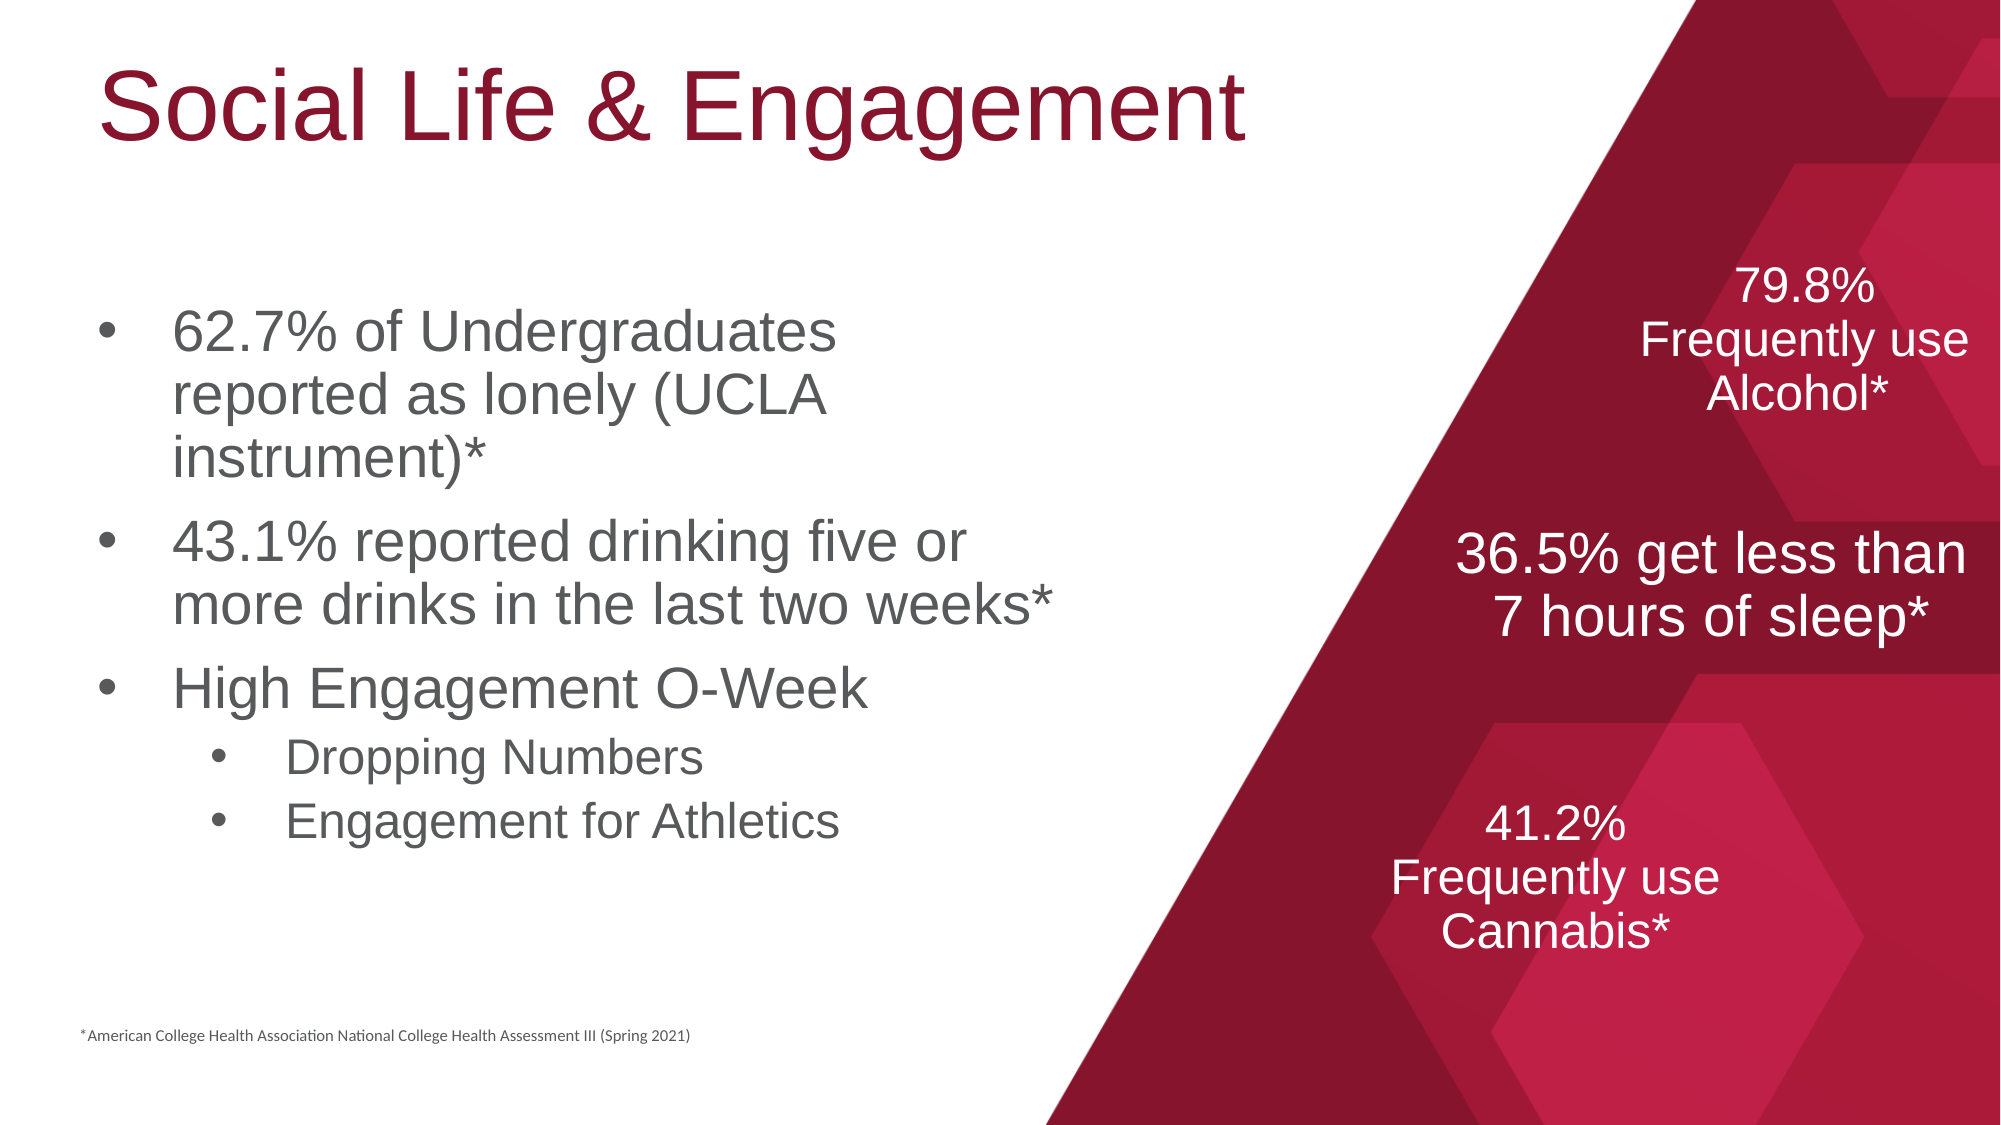

# Social Life & Engagement
79.8% Frequently use Alcohol*
62.7% of Undergraduates reported as lonely (UCLA instrument)*
43.1% reported drinking five or more drinks in the last two weeks*
High Engagement O-Week
Dropping Numbers
Engagement for Athletics

36.5% get less than 7 hours of sleep*
41.2% Frequently use Cannabis*
*American College Health Association National College Health Assessment III (Spring 2021)